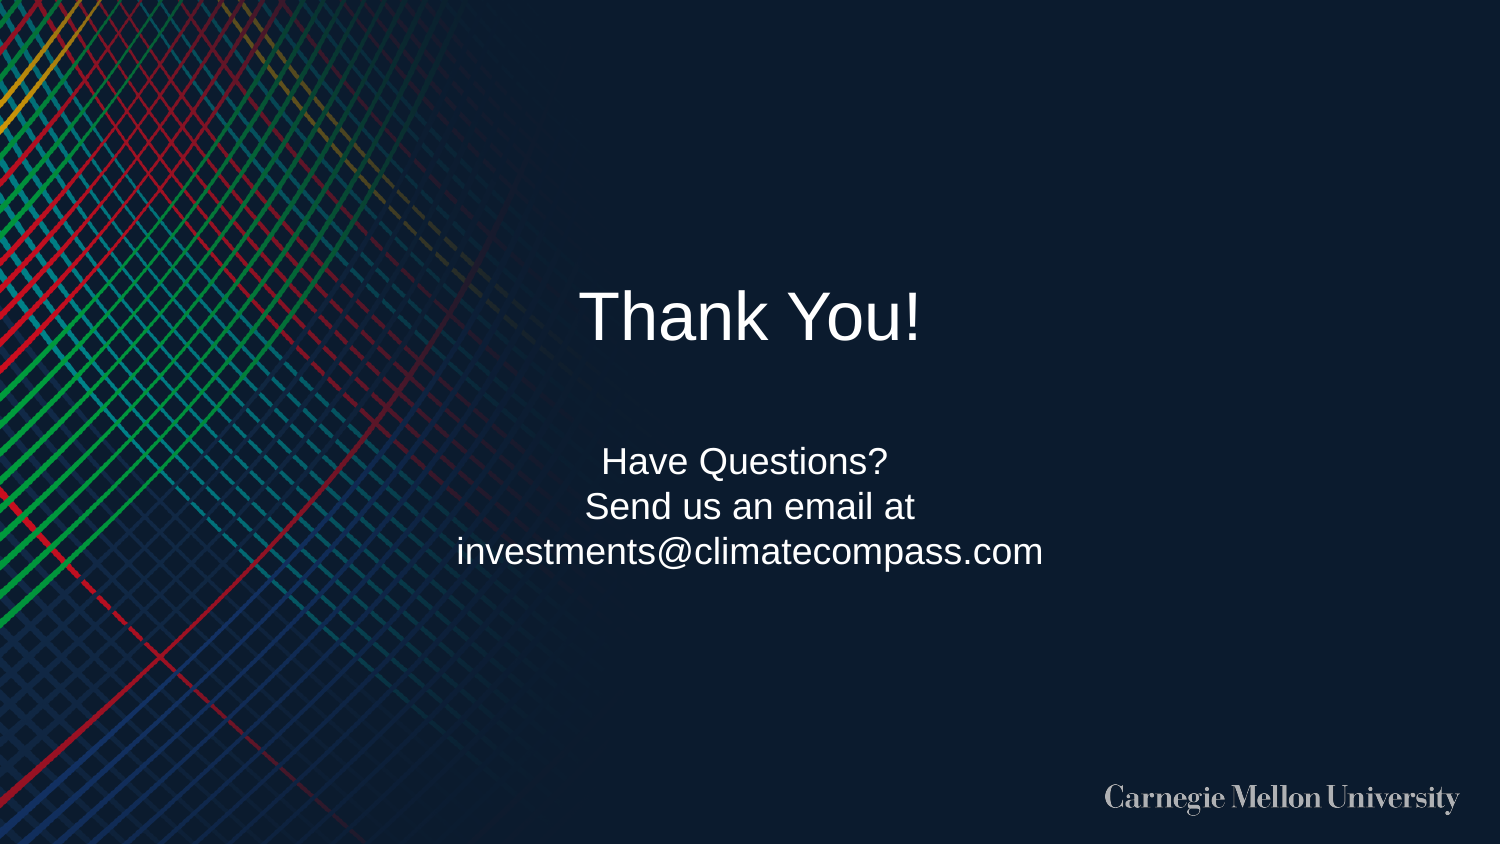

Thank You!

Have Questions?
Send us an email at investments@climatecompass.com